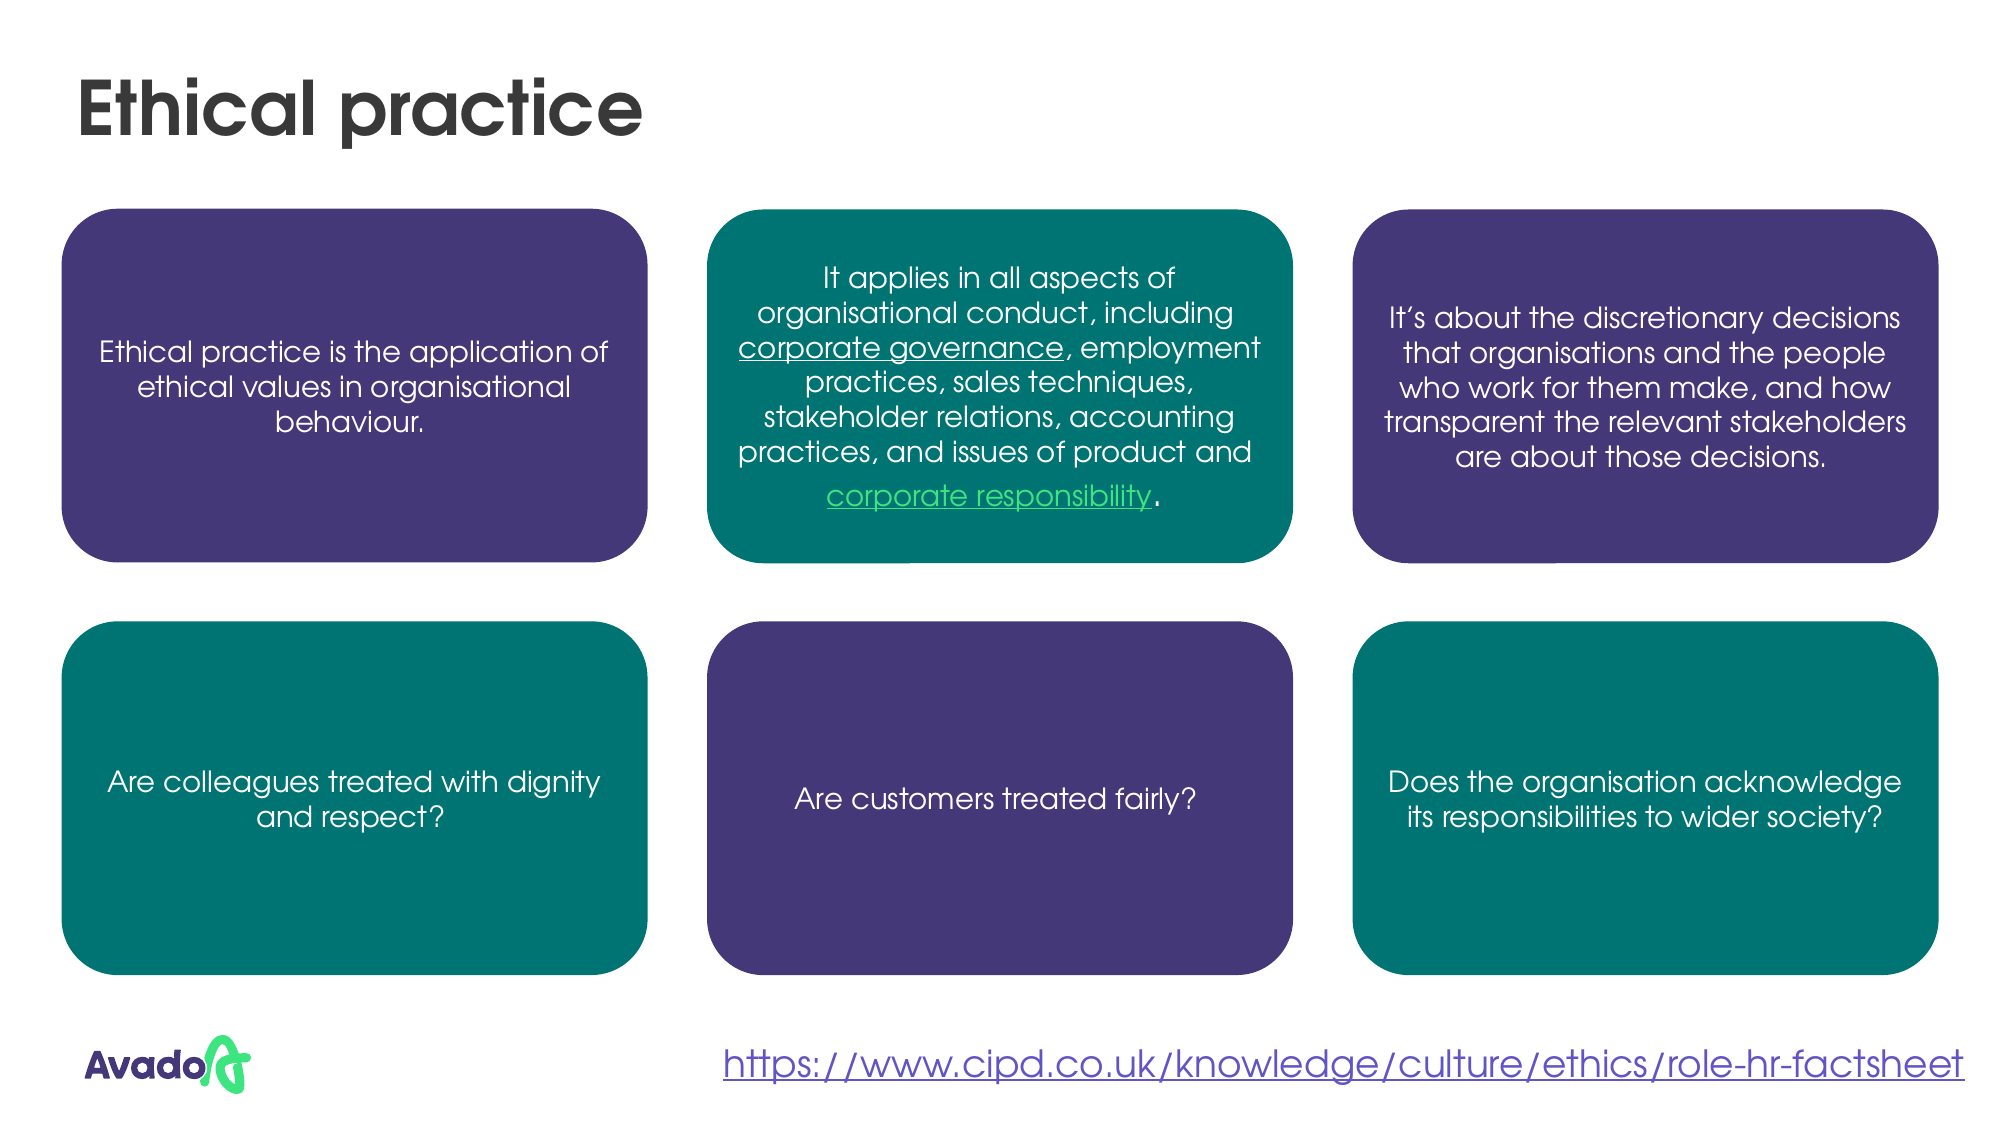

Ethical practice
Ethical practice is the application of ethical values in organisational behaviour.
It applies in all aspects of organisational conduct, including corporate governance, employment practices, sales techniques, stakeholder relations, accounting practices, and issues of product and corporate responsibility.
It’s about the discretionary decisions that organisations and the people who work for them make, and how transparent the relevant stakeholders are about those decisions.
Are customers treated fairly?
Does the organisation acknowledge its responsibilities to wider society?
Are colleagues treated with dignity and respect?
https://www.cipd.co.uk/knowledge/culture/ethics/role-hr-factsheet